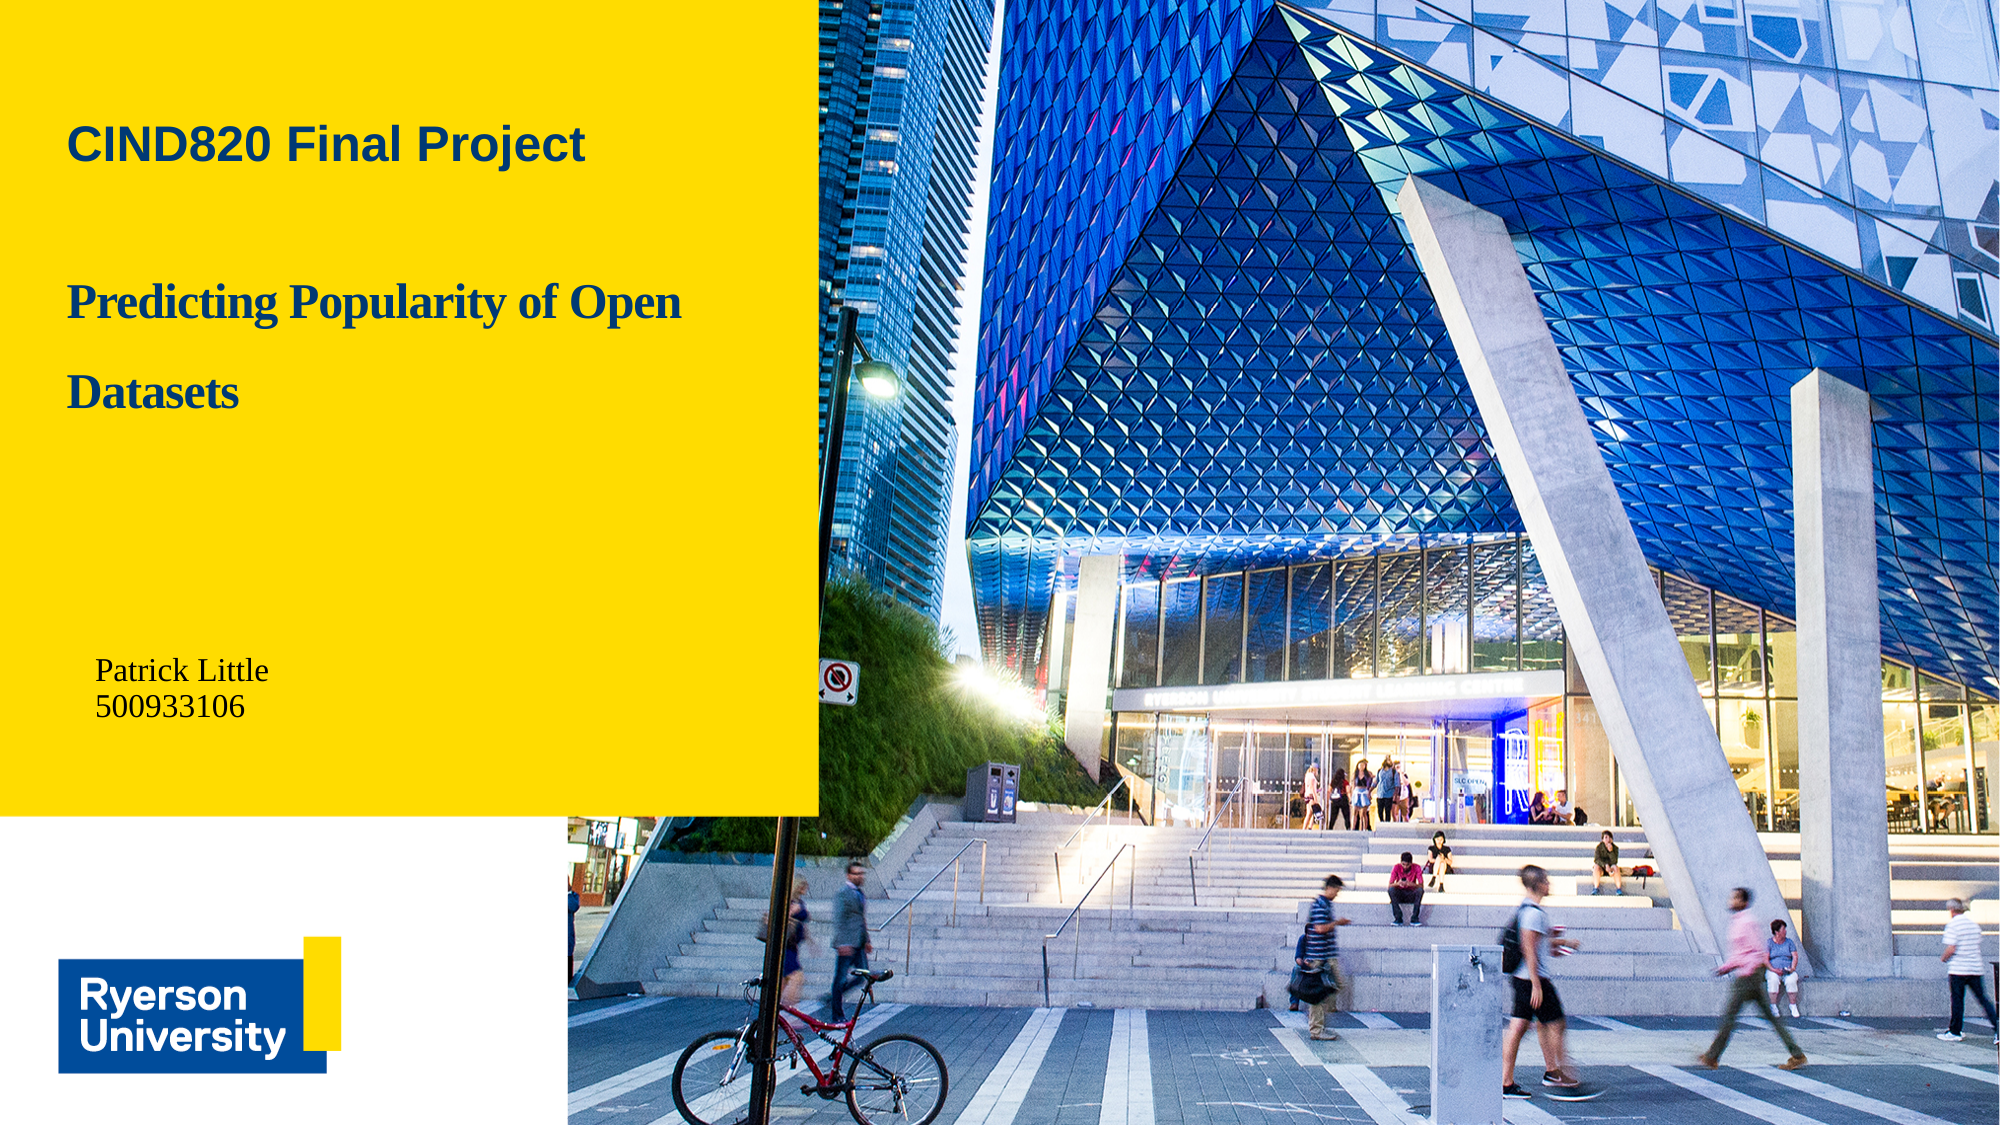

# CIND820 Final Project Predicting Popularity of Open Datasets
Patrick Little
500933106